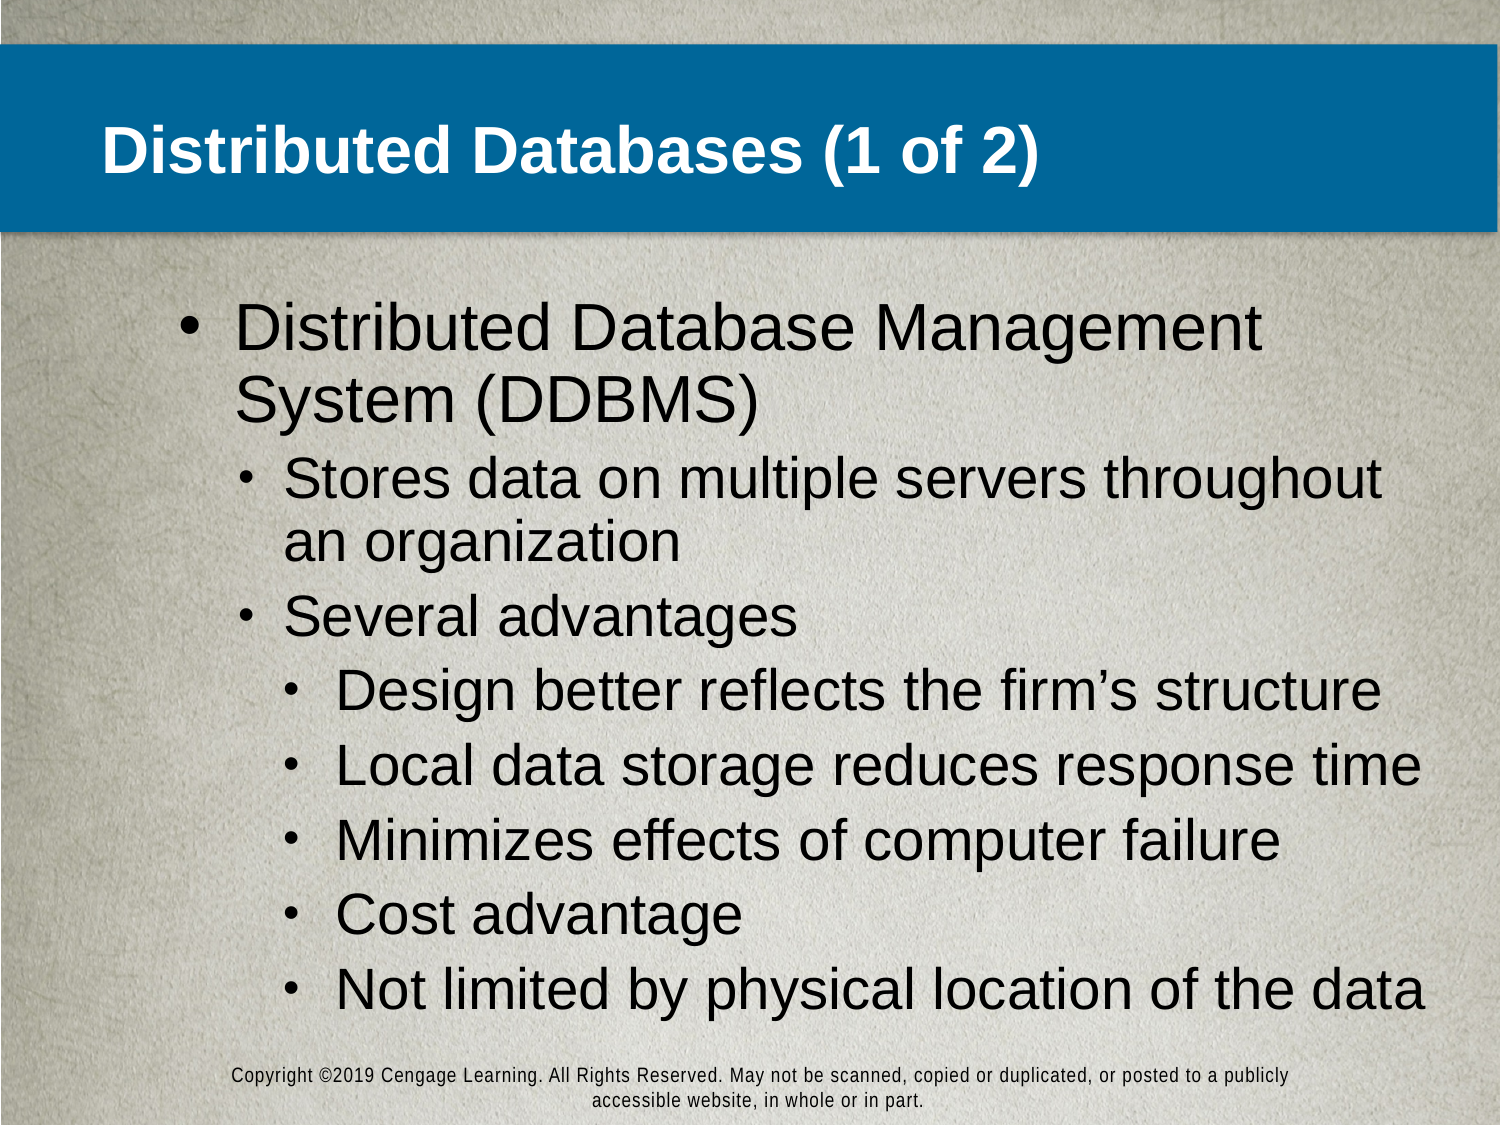

# Distributed Databases (1 of 2)
Distributed Database Management System (DDBMS)
Stores data on multiple servers throughout an organization
Several advantages
Design better reflects the firm’s structure
Local data storage reduces response time
Minimizes effects of computer failure
Cost advantage
Not limited by physical location of the data